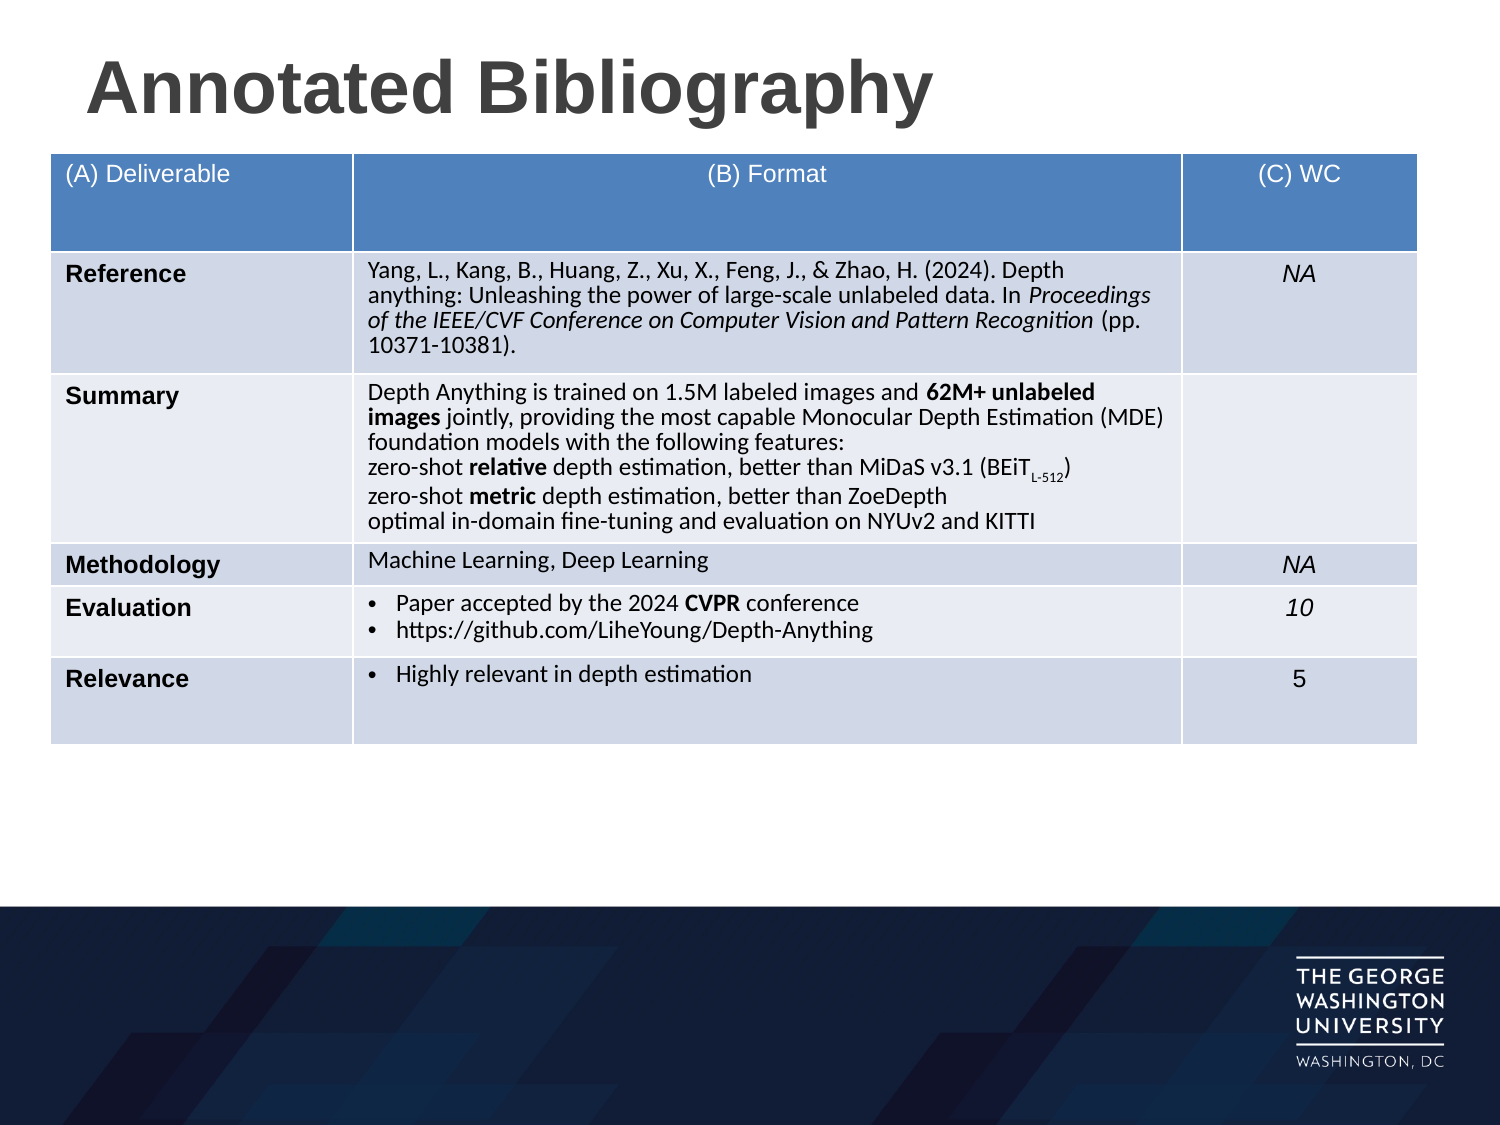

Annotated Bibliography
| (A) Deliverable | (B) Format | (C) WC |
| --- | --- | --- |
| Reference | Yang, L., Kang, B., Huang, Z., Xu, X., Feng, J., & Zhao, H. (2024). Depth anything: Unleashing the power of large-scale unlabeled data. In Proceedings of the IEEE/CVF Conference on Computer Vision and Pattern Recognition (pp. 10371-10381). | NA |
| Summary | Depth Anything is trained on 1.5M labeled images and 62M+ unlabeled images jointly, providing the most capable Monocular Depth Estimation (MDE) foundation models with the following features: zero-shot relative depth estimation, better than MiDaS v3.1 (BEiTL-512) zero-shot metric depth estimation, better than ZoeDepth optimal in-domain fine-tuning and evaluation on NYUv2 and KITTI |  |
| Methodology | Machine Learning, Deep Learning | NA |
| Evaluation | Paper accepted by the 2024 CVPR conference https://github.com/LiheYoung/Depth-Anything | 10 |
| Relevance | Highly relevant in depth estimation | 5 |